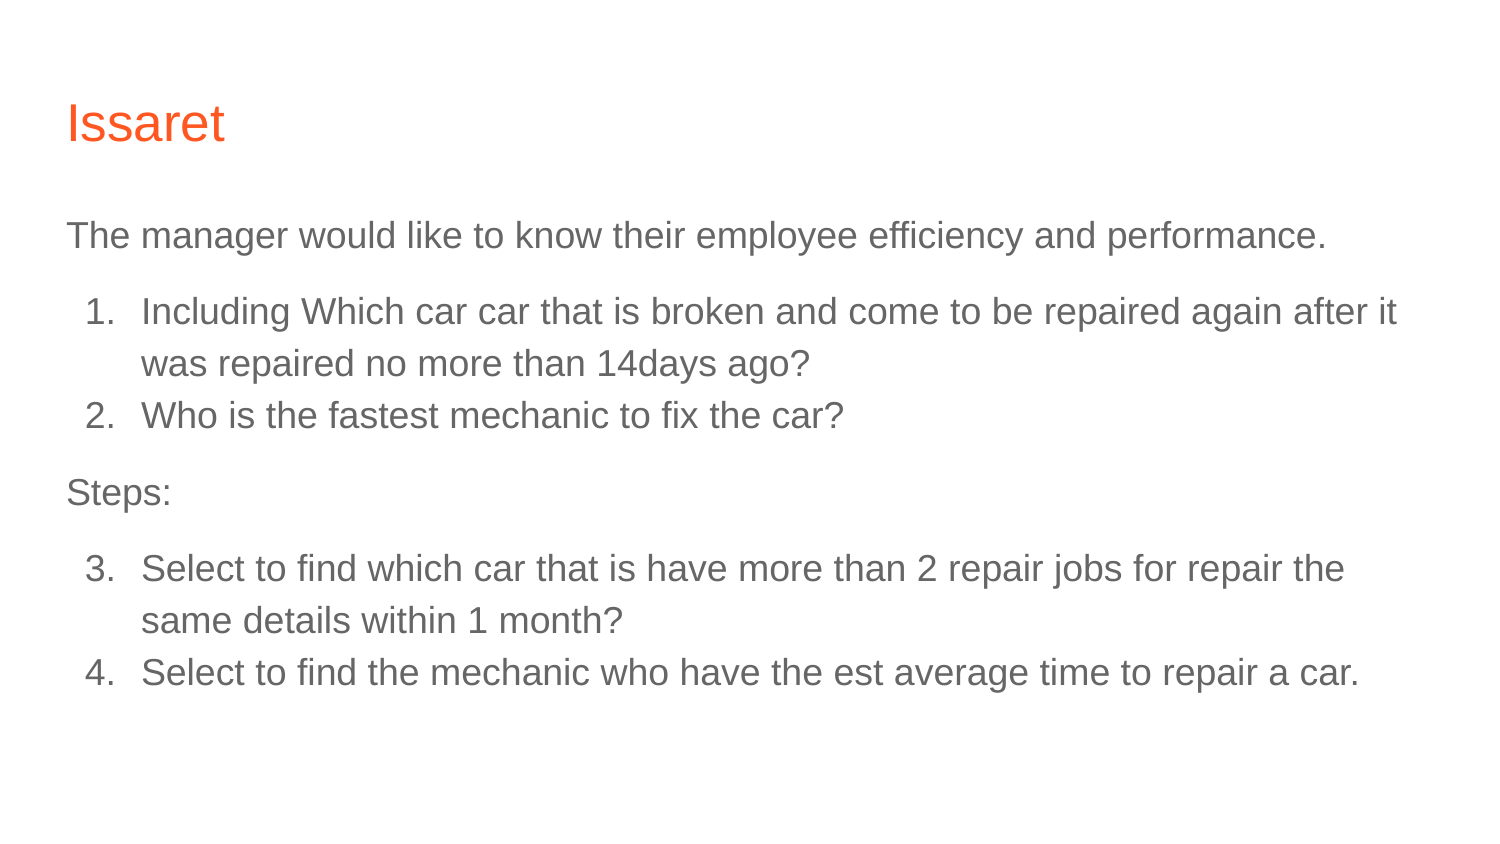

# Issaret
The manager would like to know their employee efficiency and performance.
Including Which car car that is broken and come to be repaired again after it was repaired no more than 14days ago?
Who is the fastest mechanic to fix the car?
Steps:
Select to find which car that is have more than 2 repair jobs for repair the same details within 1 month?
Select to find the mechanic who have the est average time to repair a car.